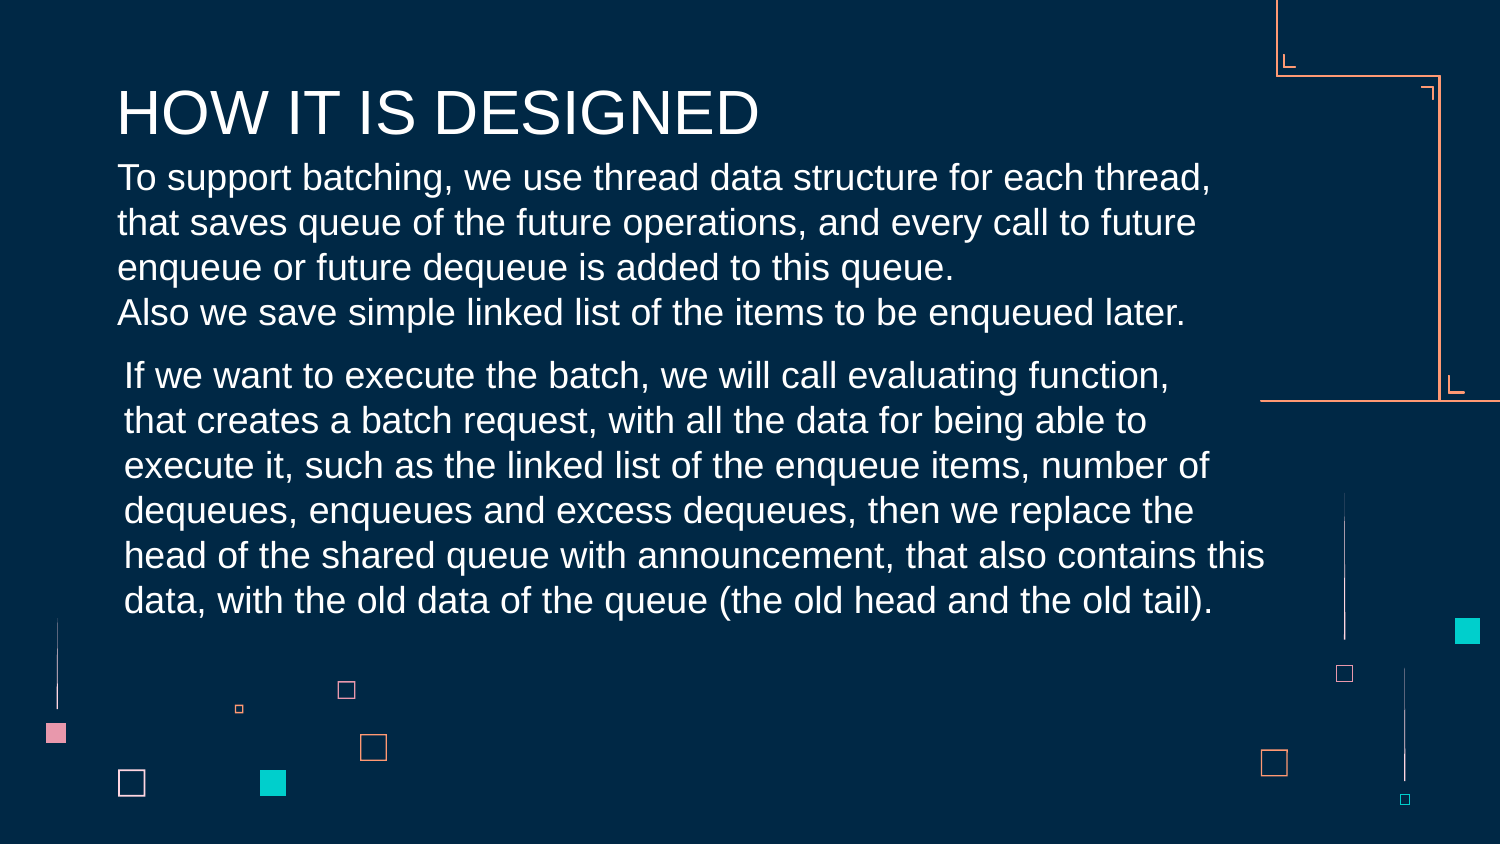

# HOW IT IS DESIGNED
To support batching, we use thread data structure for each thread, that saves queue of the future operations, and every call to future enqueue or future dequeue is added to this queue.
Also we save simple linked list of the items to be enqueued later.
If we want to execute the batch, we will call evaluating function,
that creates a batch request, with all the data for being able to execute it, such as the linked list of the enqueue items, number of dequeues, enqueues and excess dequeues, then we replace the head of the shared queue with announcement, that also contains this data, with the old data of the queue (the old head and the old tail).